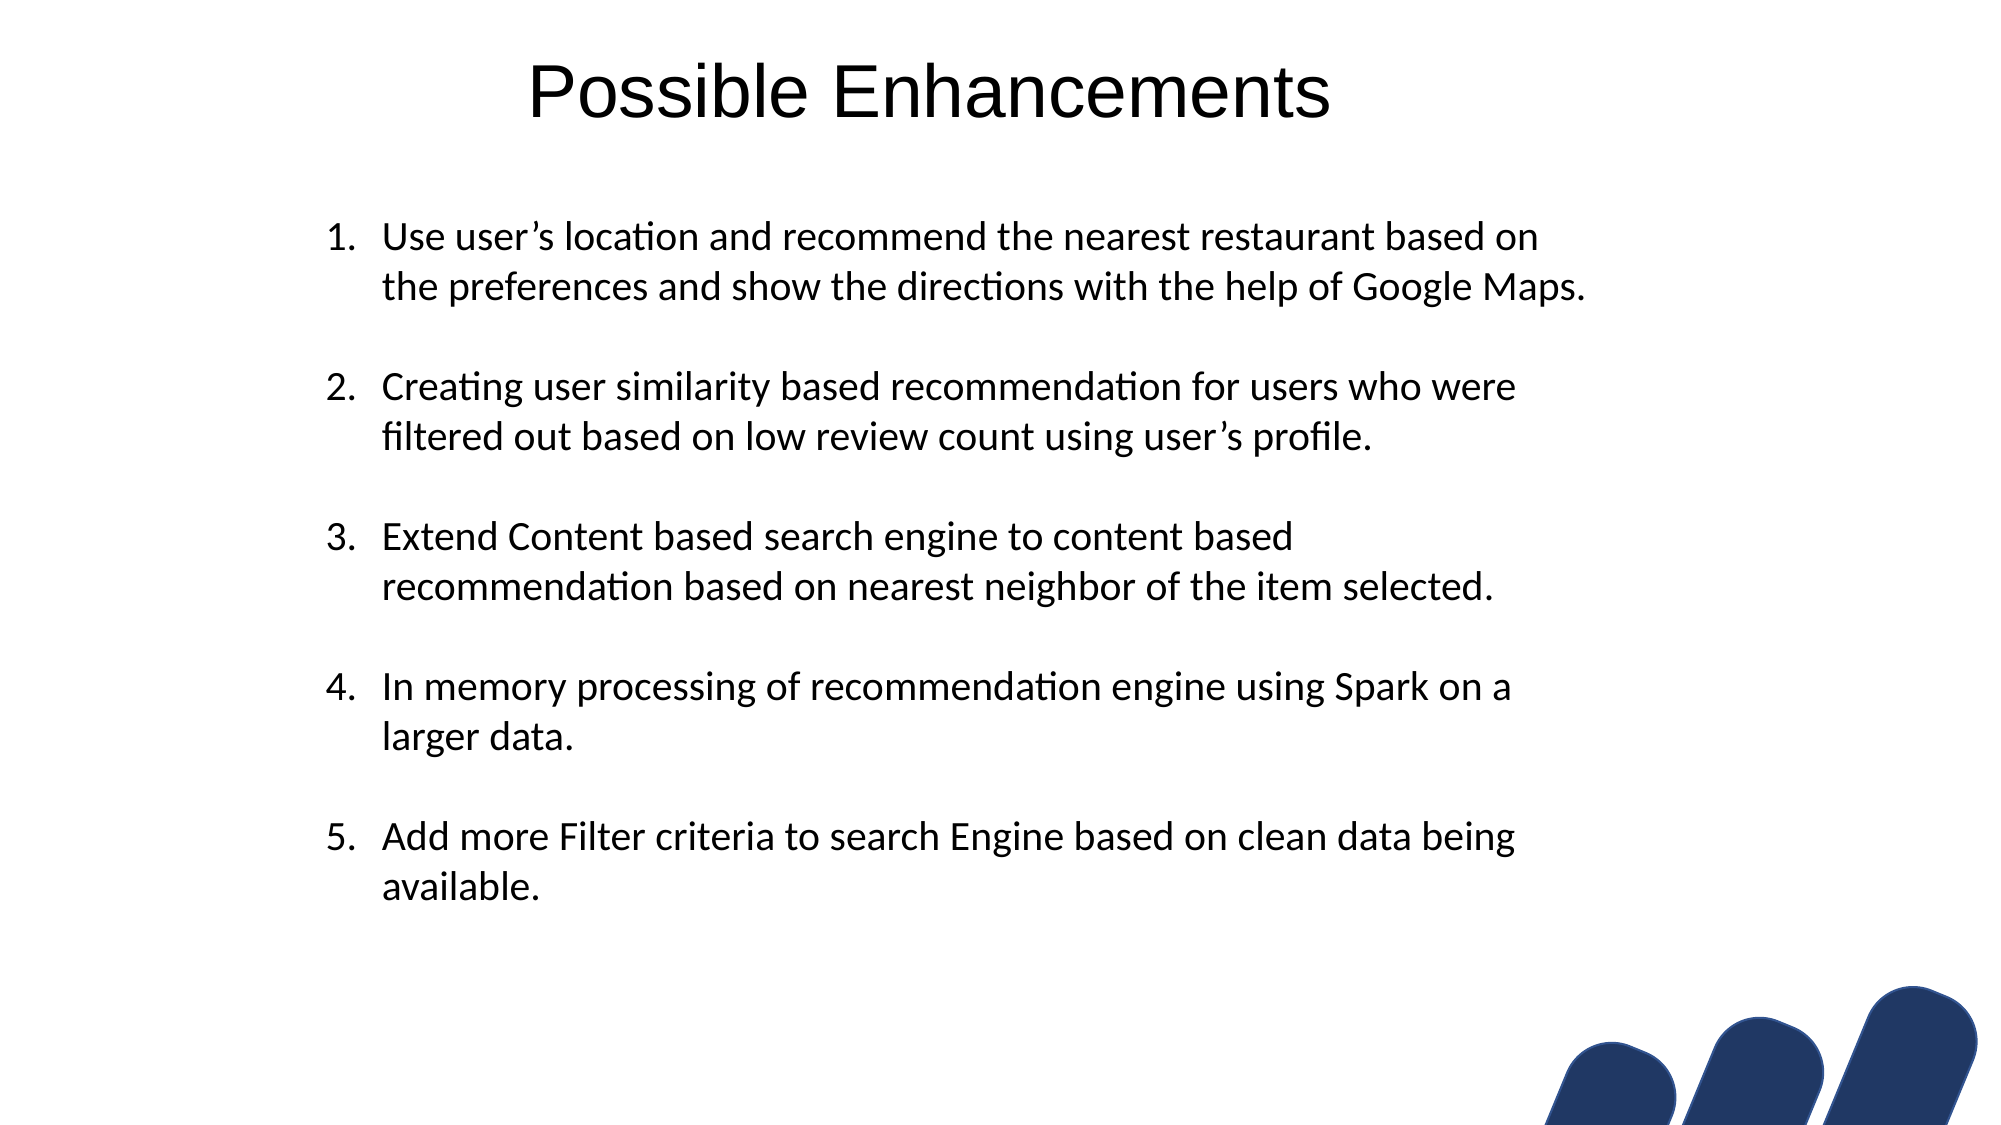

Possible Enhancements
Use user’s location and recommend the nearest restaurant based on the preferences and show the directions with the help of Google Maps.

Creating user similarity based recommendation for users who were filtered out based on low review count using user’s profile.

Extend Content based search engine to content based recommendation based on nearest neighbor of the item selected.

In memory processing of recommendation engine using Spark on a larger data.

Add more Filter criteria to search Engine based on clean data being available.